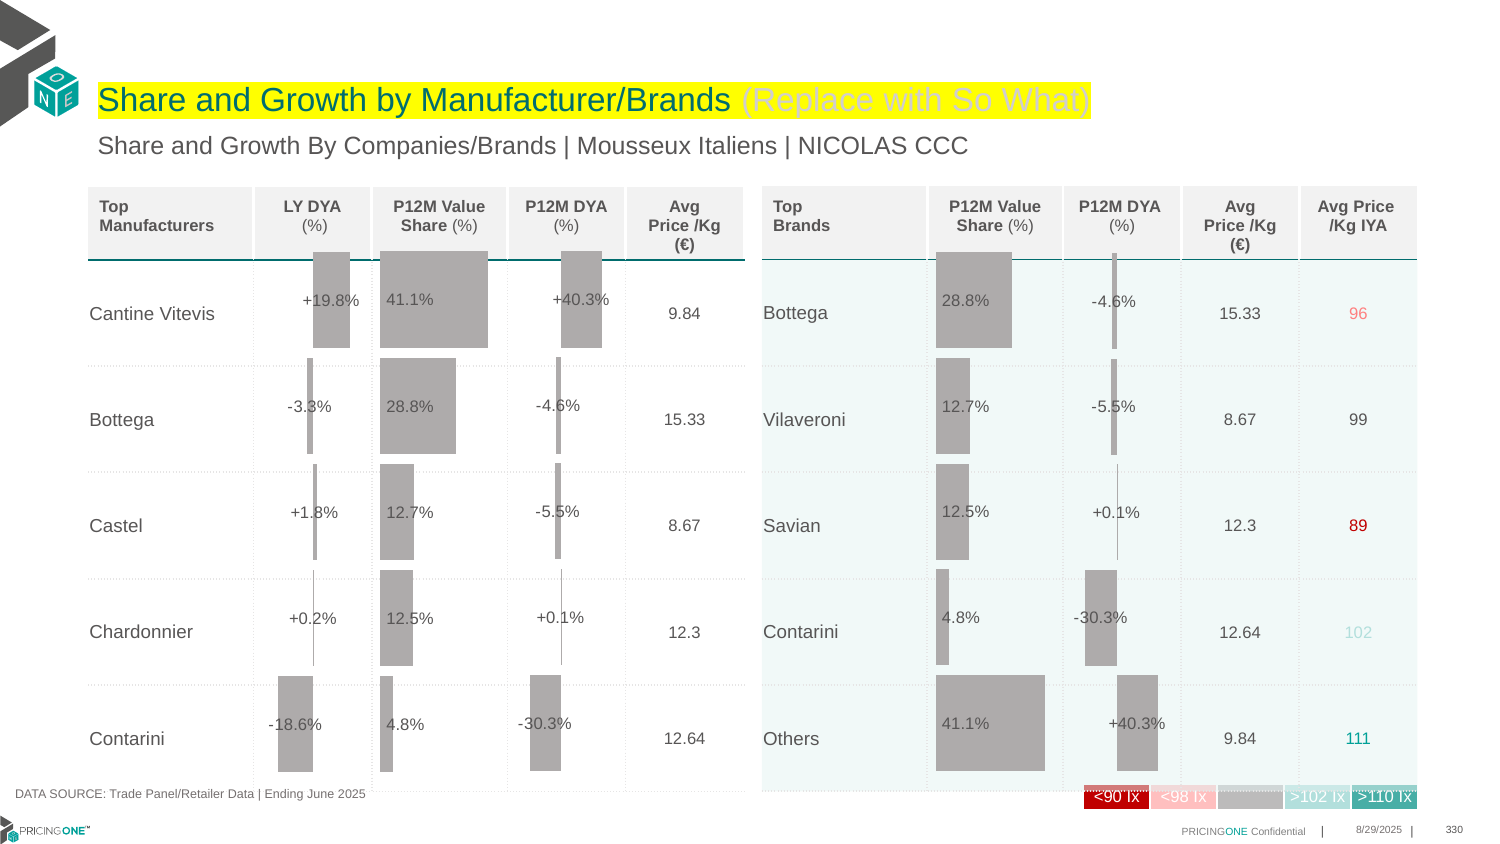

# Share and Growth by Manufacturer/Brands (Replace with So What)

Share and Growth By Companies/Brands | Mousseux Italiens | NICOLAS CCC
| Top Brands | P12M Value Share (%) | P12M DYA (%) | Avg Price /Kg (€) | Avg Price /Kg IYA |
| --- | --- | --- | --- | --- |
| Bottega |  |  | 15.33 | 96 |
| Vilaveroni |  |  | 8.67 | 99 |
| Savian |  |  | 12.3 | 89 |
| Contarini |  |  | 12.64 | 102 |
| Others |  |  | 9.84 | 111 |
| Top Manufacturers | LY DYA (%) | P12M Value Share (%) | P12M DYA (%) | Avg Price /Kg (€) |
| --- | --- | --- | --- | --- |
| Cantine Vitevis |  |  |  | 9.84 |
| Bottega |  |  |  | 15.33 |
| Castel |  |  |  | 8.67 |
| Chardonnier |  |  |  | 12.3 |
| Contarini |  |  |  | 12.64 |

### Chart

| Category | Share DYA P12M |
|---|---|
|  | 0.4026083907427003 |

### Chart

| Category | Value Share P12M |
|---|---|
|  | 0.41140404659717966 |

### Chart

| Category | Share DYA LY |
|---|---|
|  | 0.19823394168752162 |

### Chart

| Category | Value Share |
|---|---|
|  | 0.28828939301042306 |

### Chart

| Category | Share DYA |
|---|---|
|  | -0.045573882029322554 |
DATA SOURCE: Trade Panel/Retailer Data | Ending June 2025
| <90 Ix | <98 Ix |  | >102 Ix | >110 Ix |
| --- | --- | --- | --- | --- |

8/29/2025
330